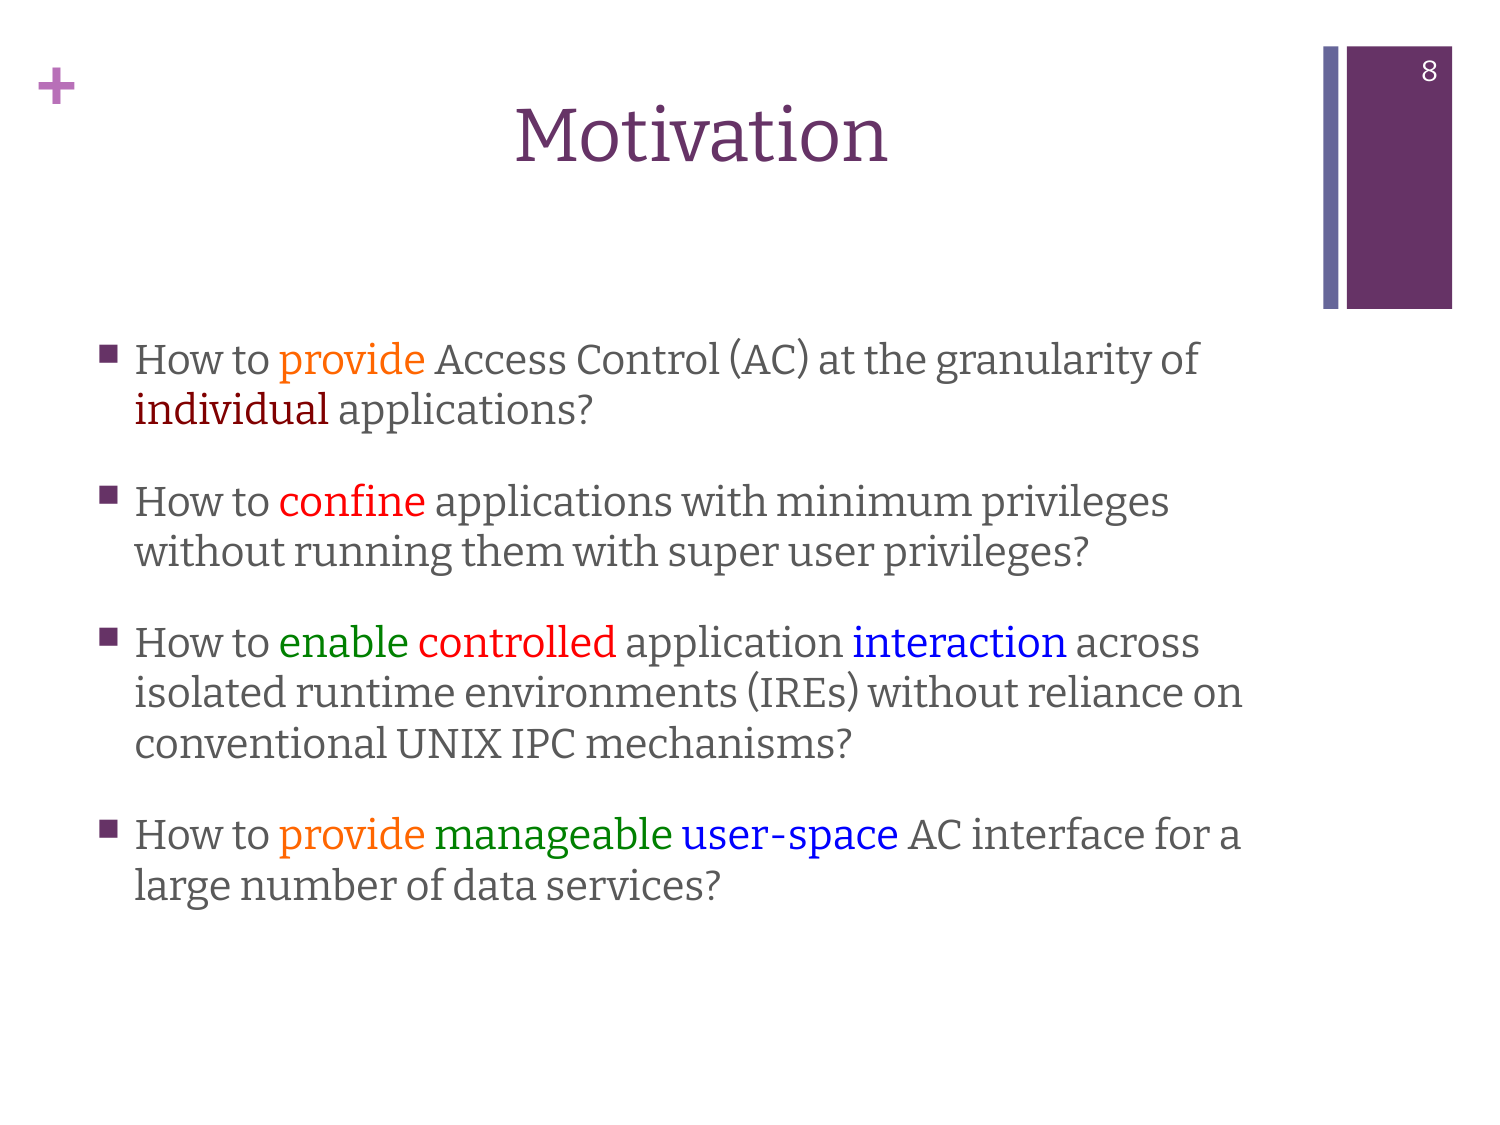

8
# Motivation
How to provide Access Control (AC) at the granularity of individual applications?
How to confine applications with minimum privileges without running them with super user privileges?
How to enable controlled application interaction across isolated runtime environments (IREs) without reliance on conventional UNIX IPC mechanisms?
How to provide manageable user-space AC interface for a large number of data services?